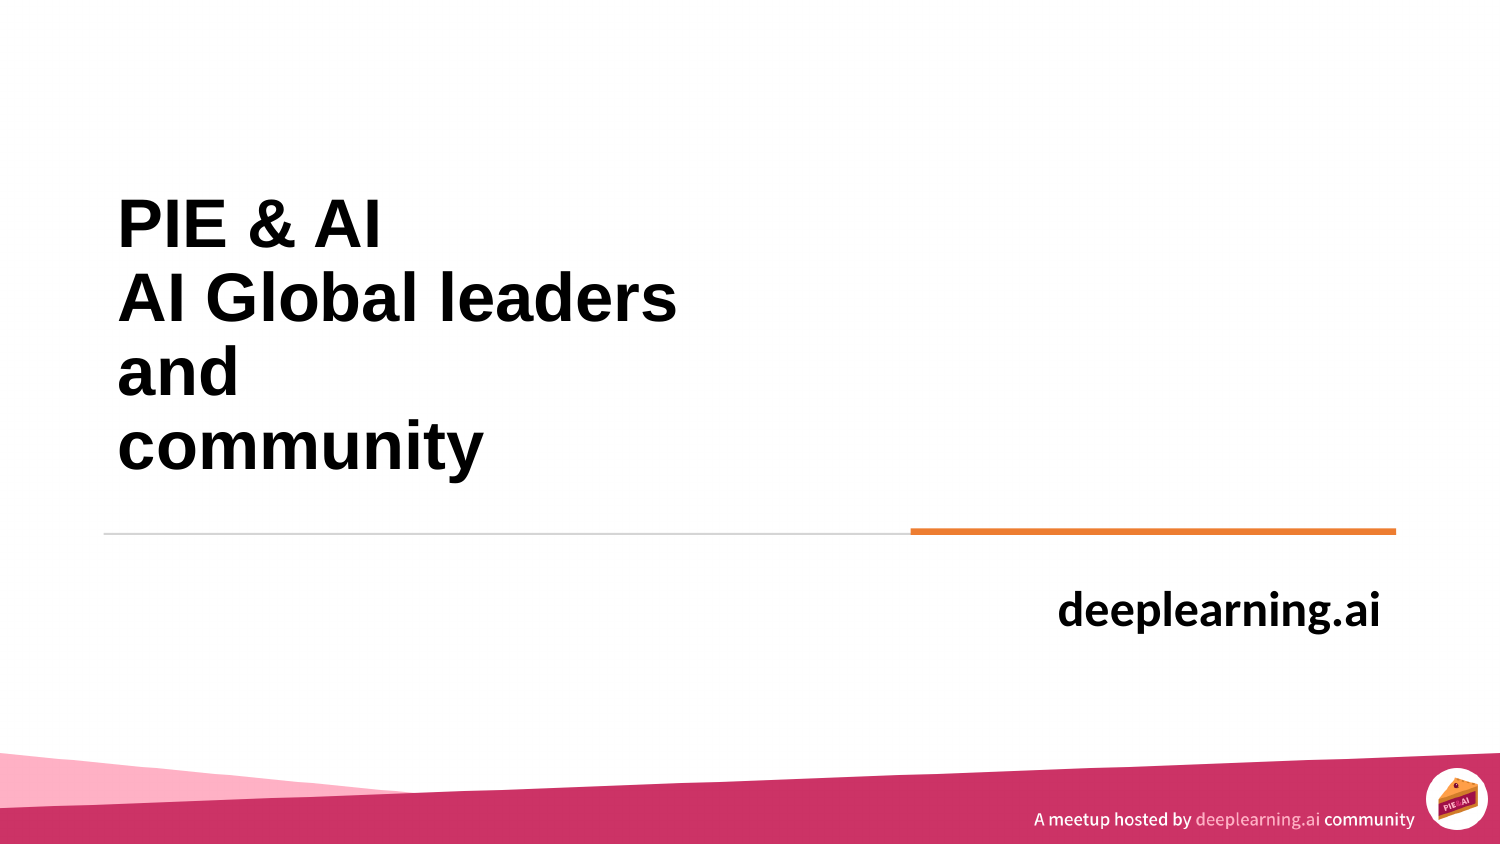

PIE & AI
AI Global leaders
and
community

deeplearning.ai